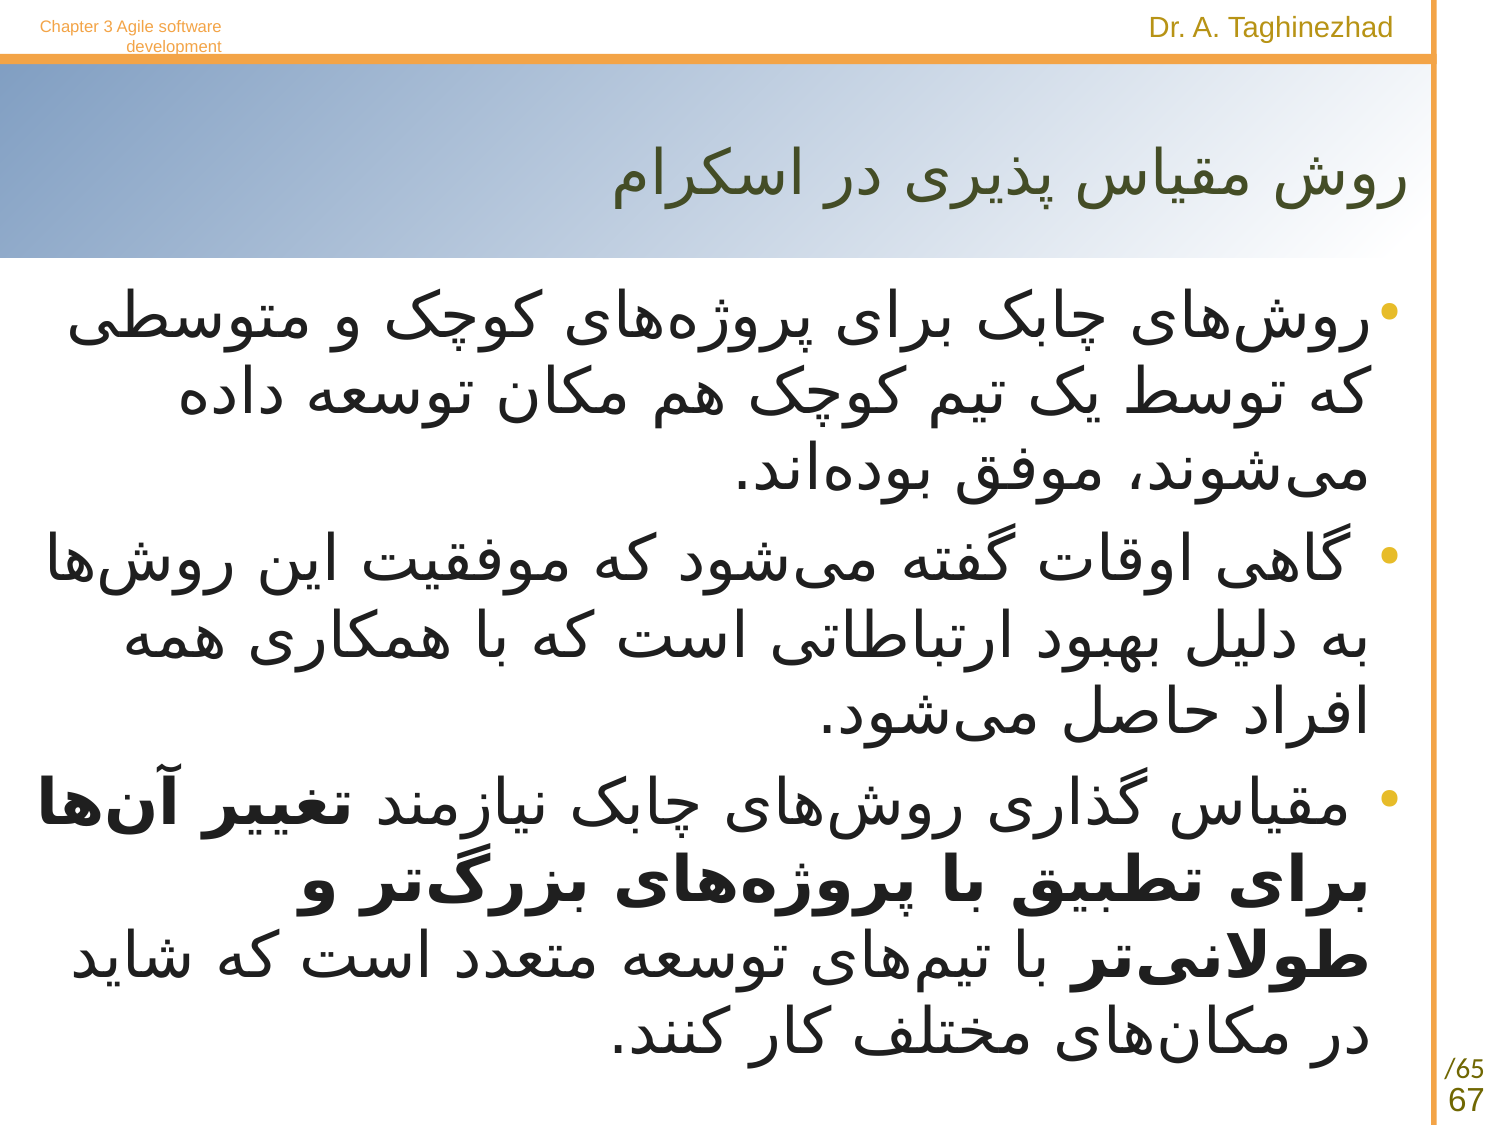

Chapter 3 Agile software development
# روش مقیاس پذیری در اسکرام
روش‌های چابک برای پروژه‌های کوچک و متوسطی که توسط یک تیم کوچک هم‌ مکان توسعه داده می‌شوند، موفق بوده‌اند.
 گاهی اوقات گفته می‌شود که موفقیت این روش‌ها به دلیل بهبود ارتباطاتی است که با همکاری همه افراد حاصل می‌شود.
 مقیاس گذاری روش‌های چابک نیازمند تغییر آن‌ها برای تطبیق با پروژه‌های بزرگ‌تر و طولانی‌تر با تیم‌های توسعه متعدد است که شاید در مکان‌های مختلف کار کنند.
67